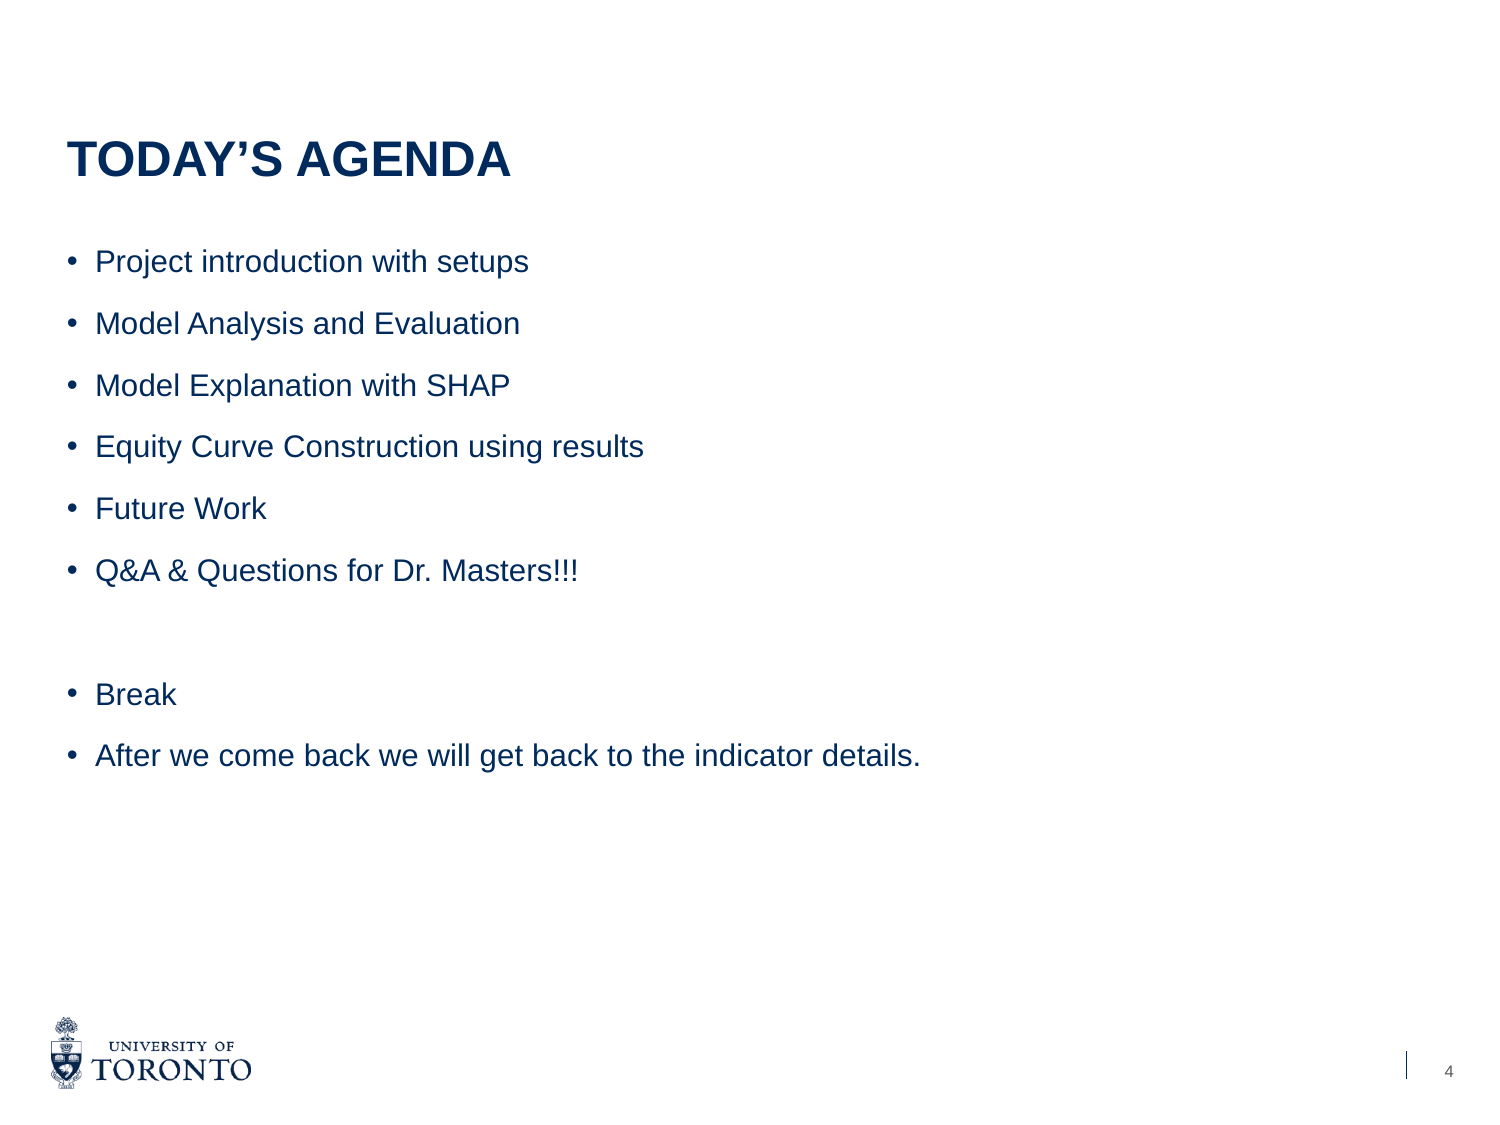

# Today’s Agenda
Project introduction with setups
Model Analysis and Evaluation
Model Explanation with SHAP
Equity Curve Construction using results
Future Work
Q&A & Questions for Dr. Masters!!!

Break
After we come back we will get back to the indicator details.

4